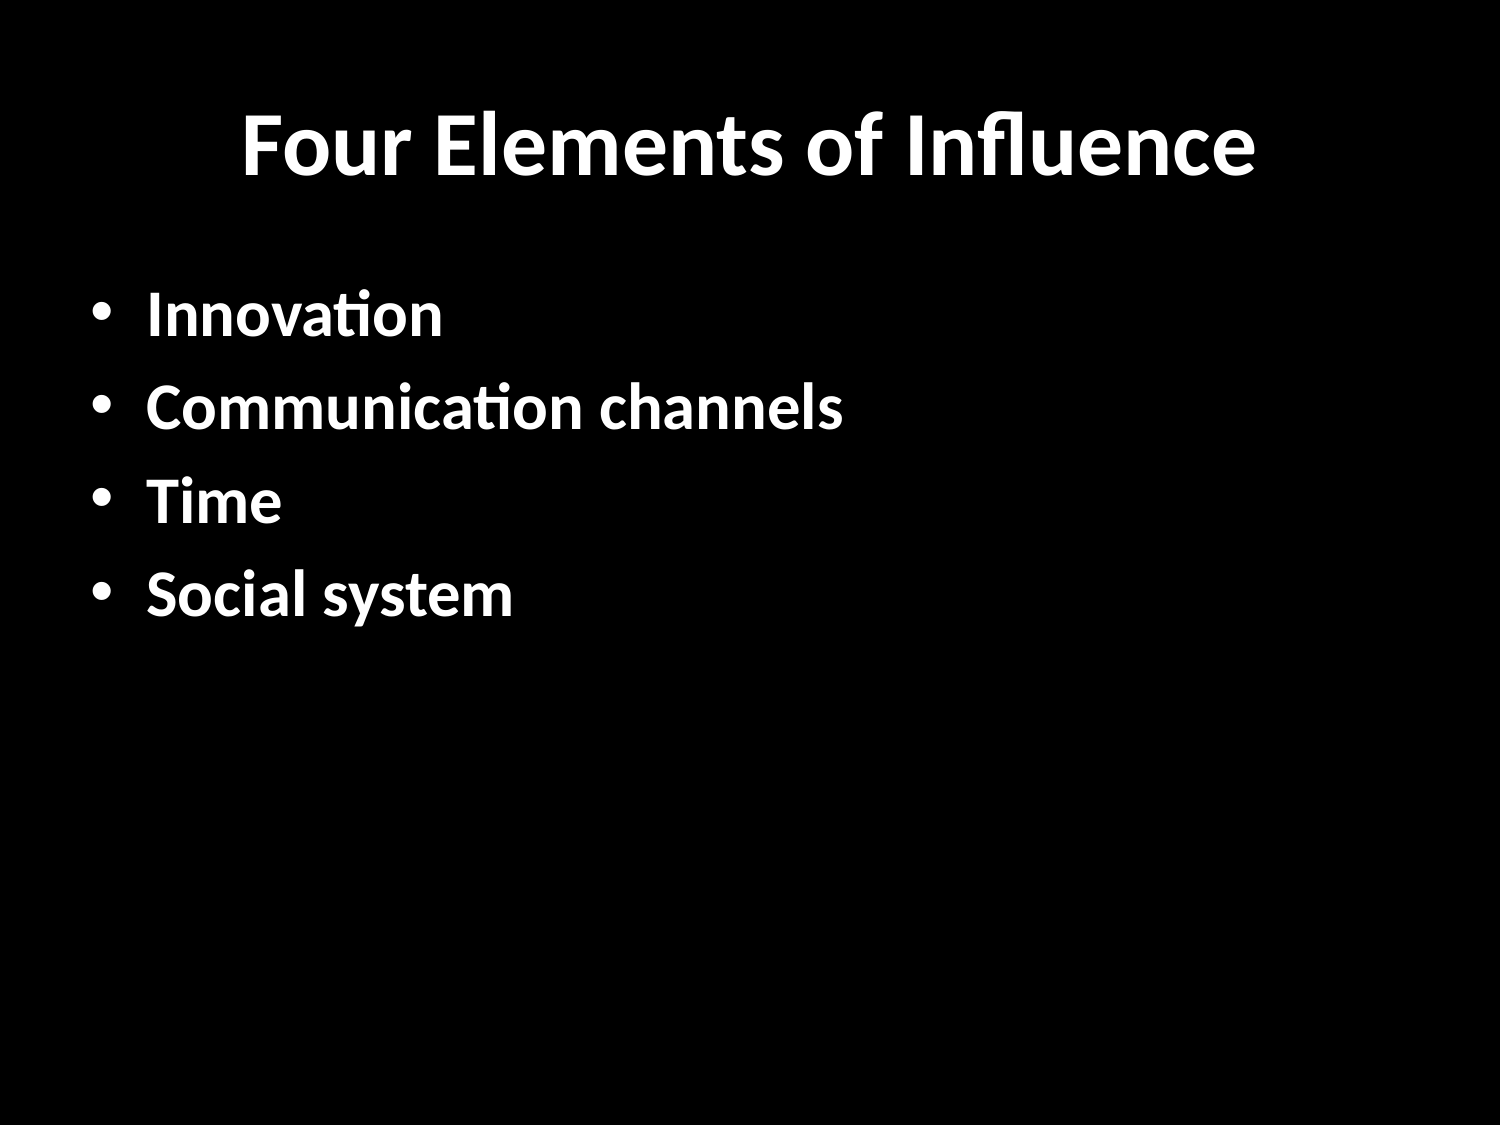

# Four Elements of Influence
Innovation
Communication channels
Time
Social system